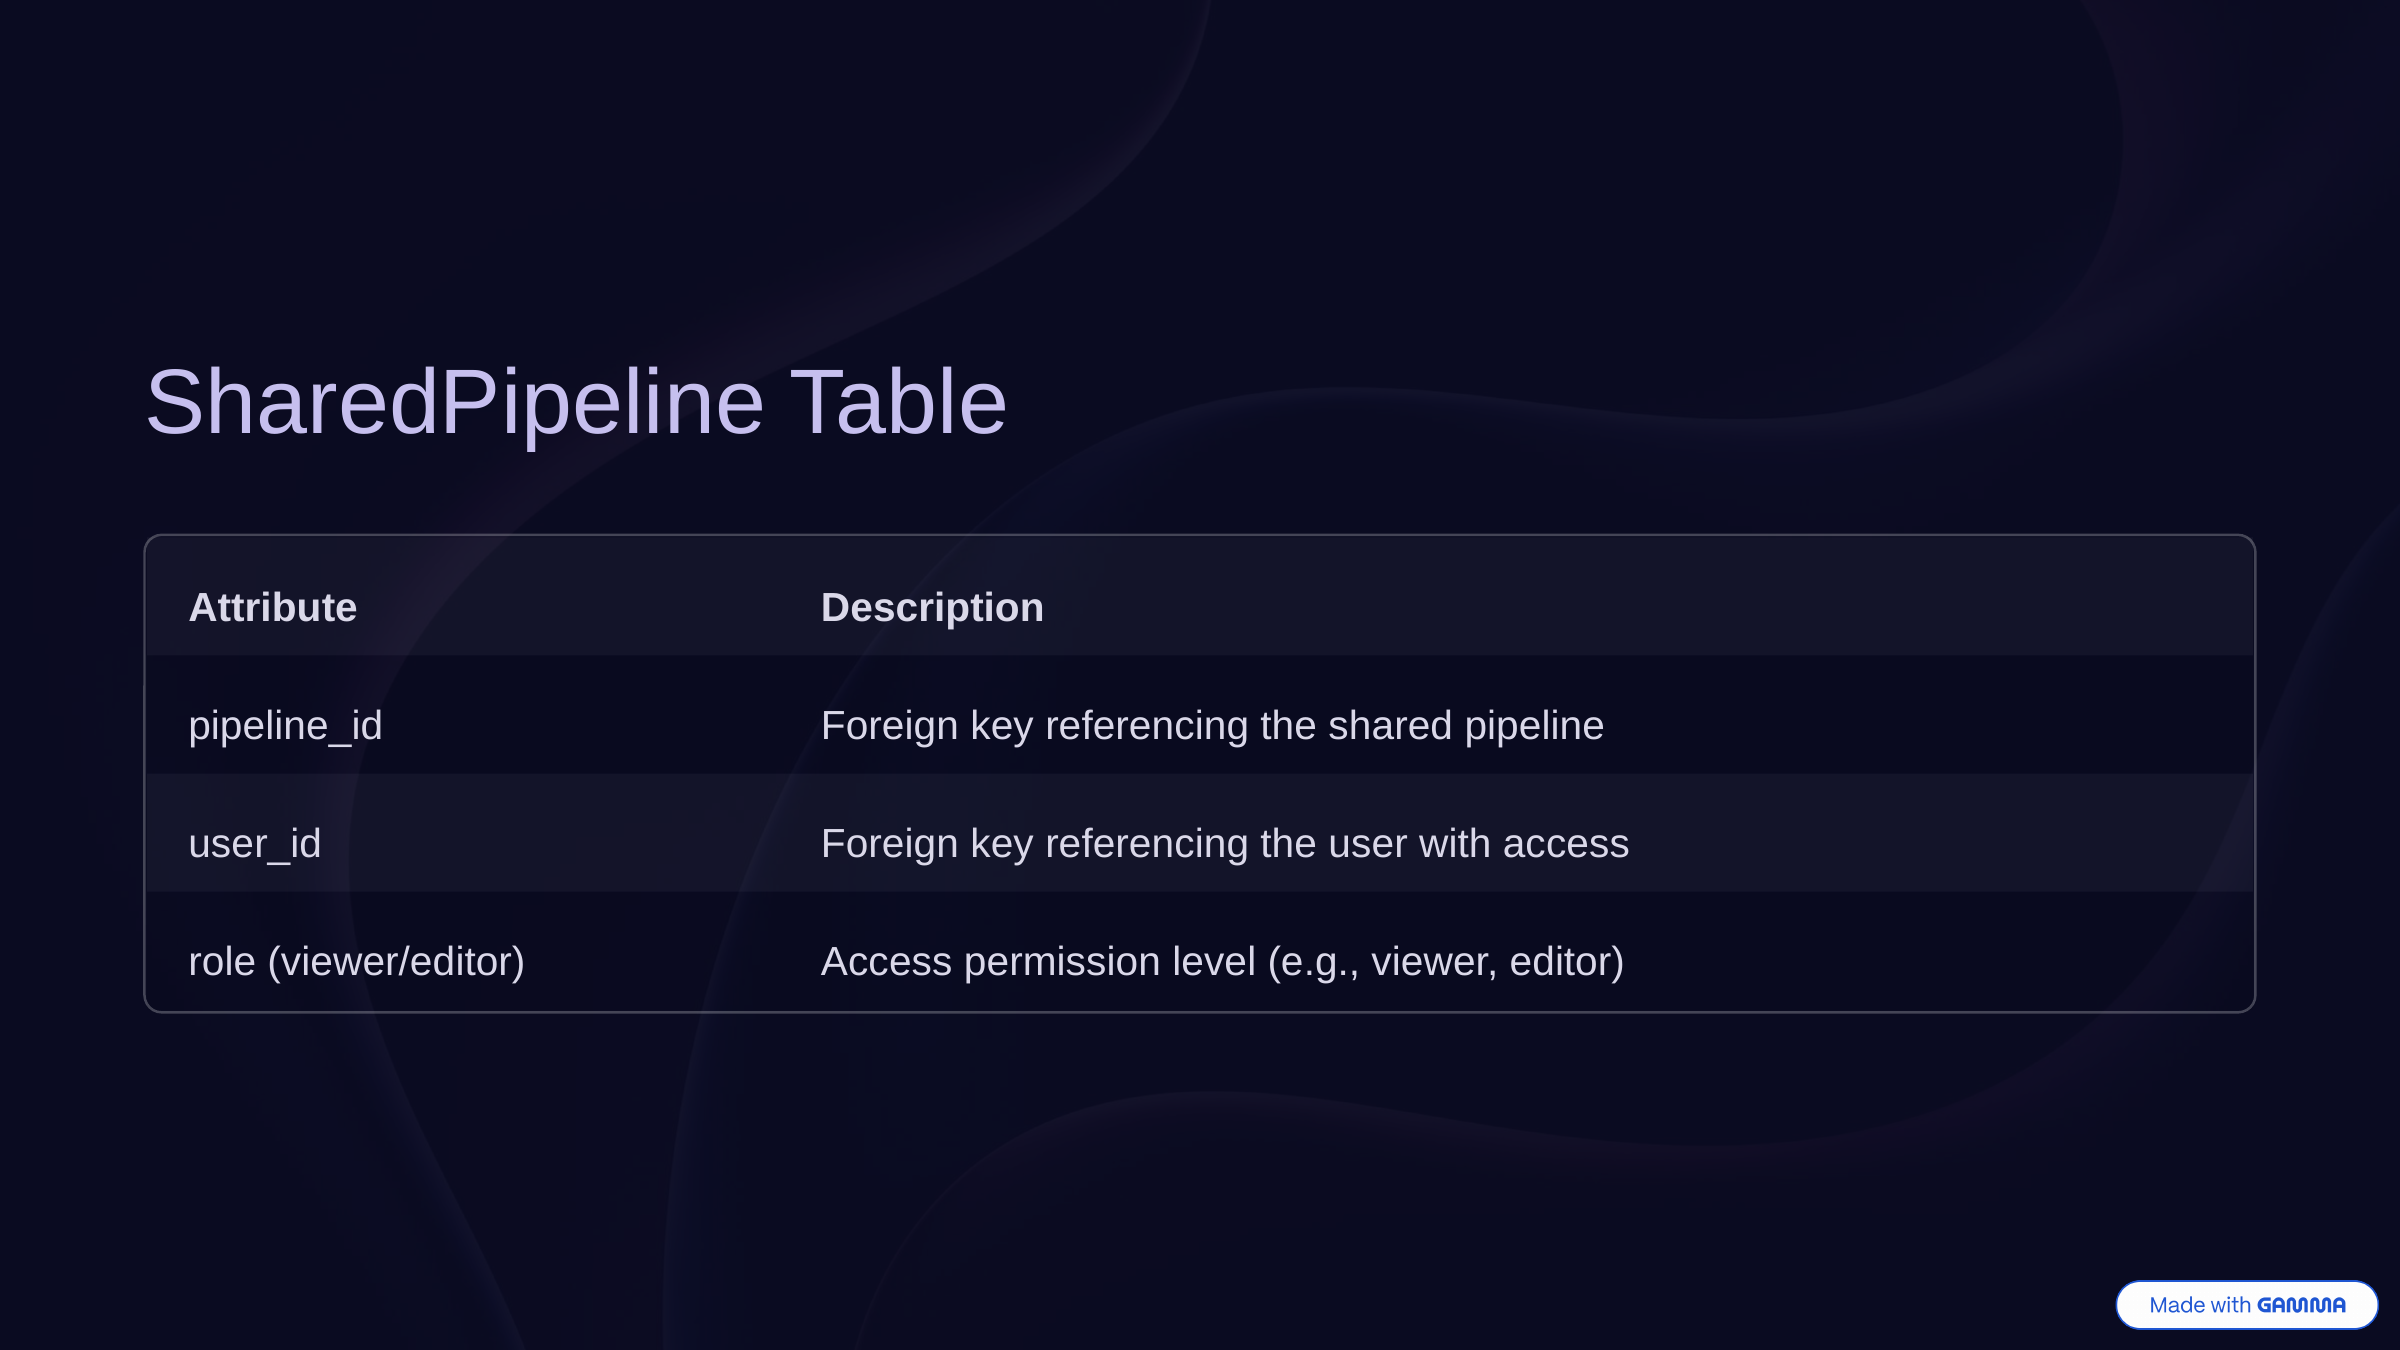

SharedPipeline Table

Attribute
Description

pipeline_id
Foreign key referencing the shared pipeline

user_id
Foreign key referencing the user with access

role (viewer/editor)
Access permission level (e.g., viewer, editor)